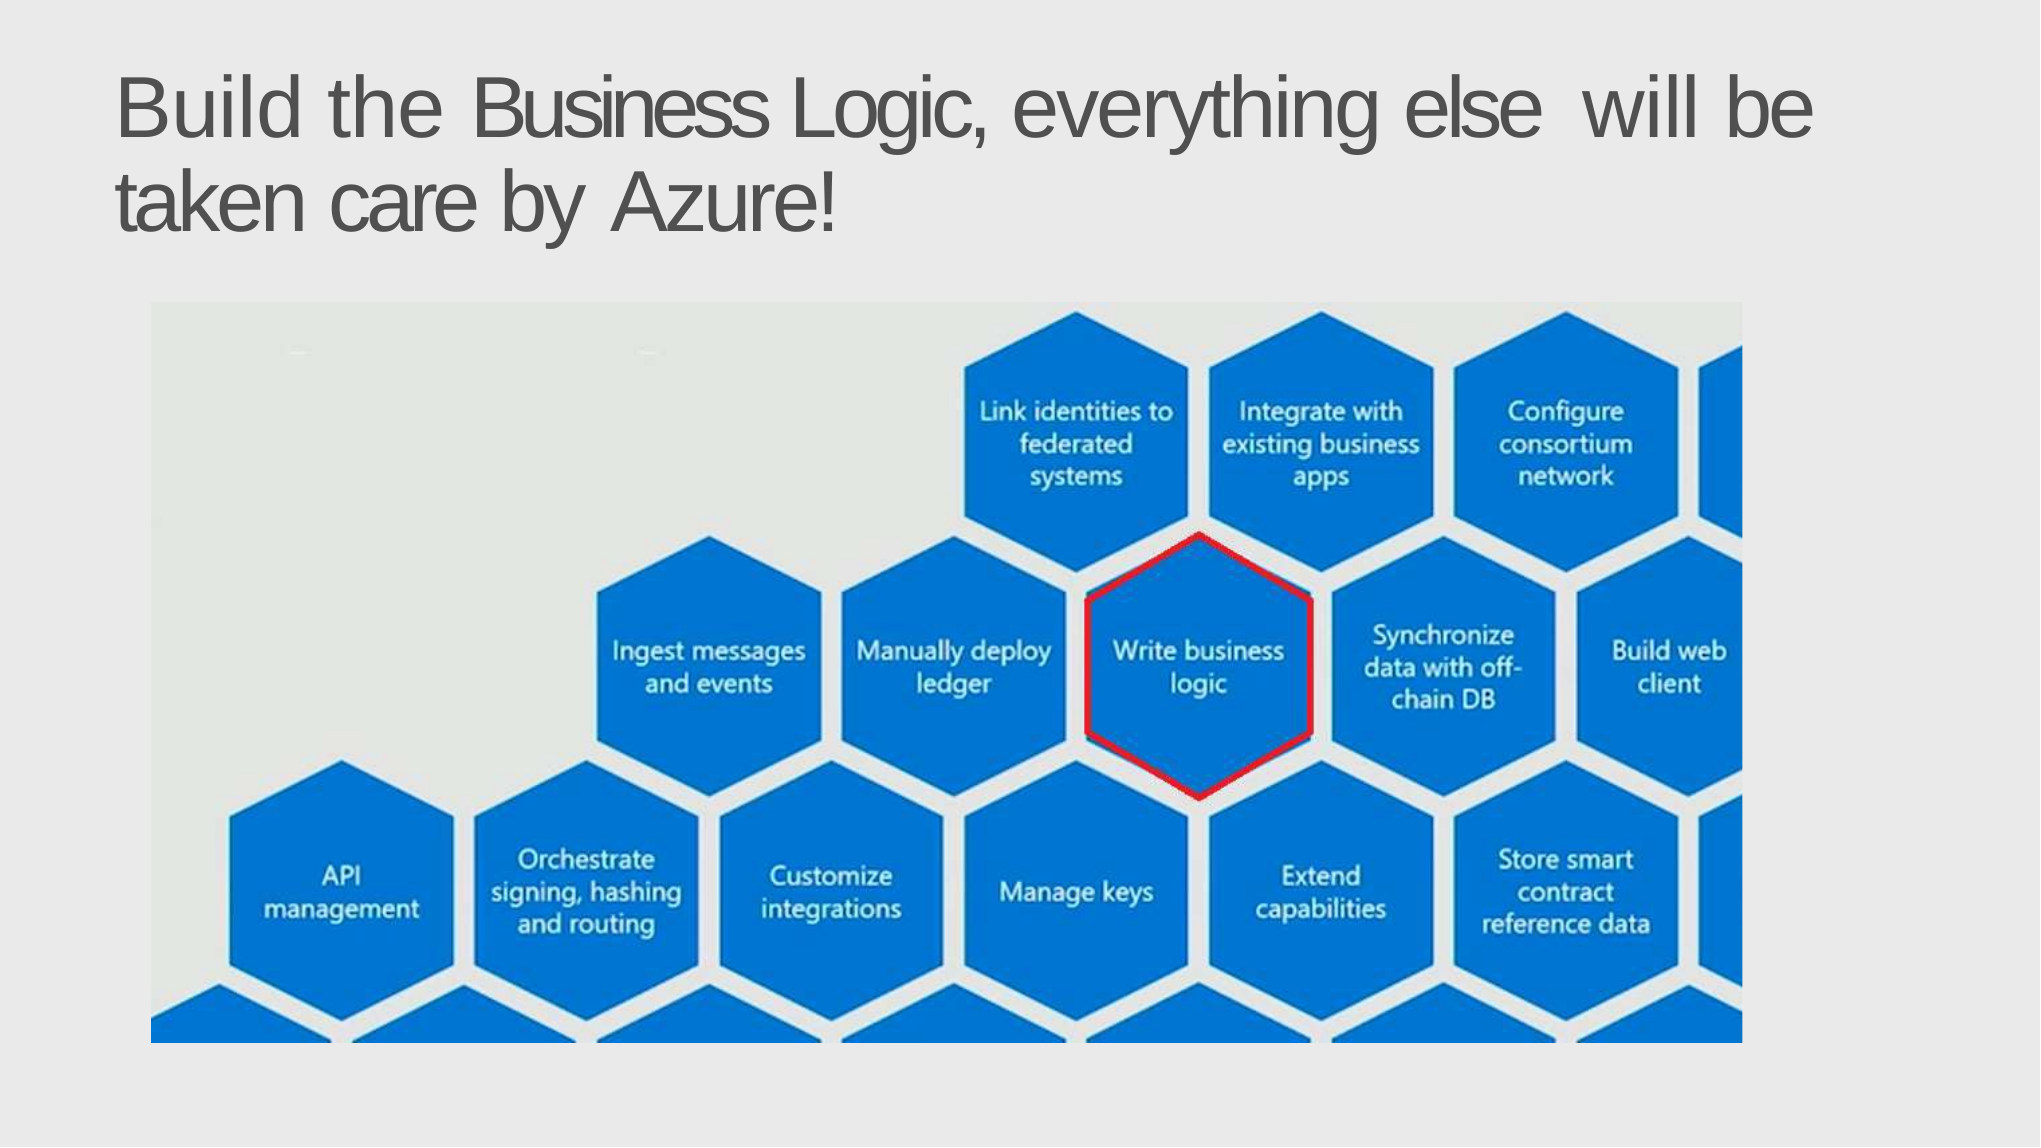

# Build the Business Logic, everything else  will be taken care by Azure!